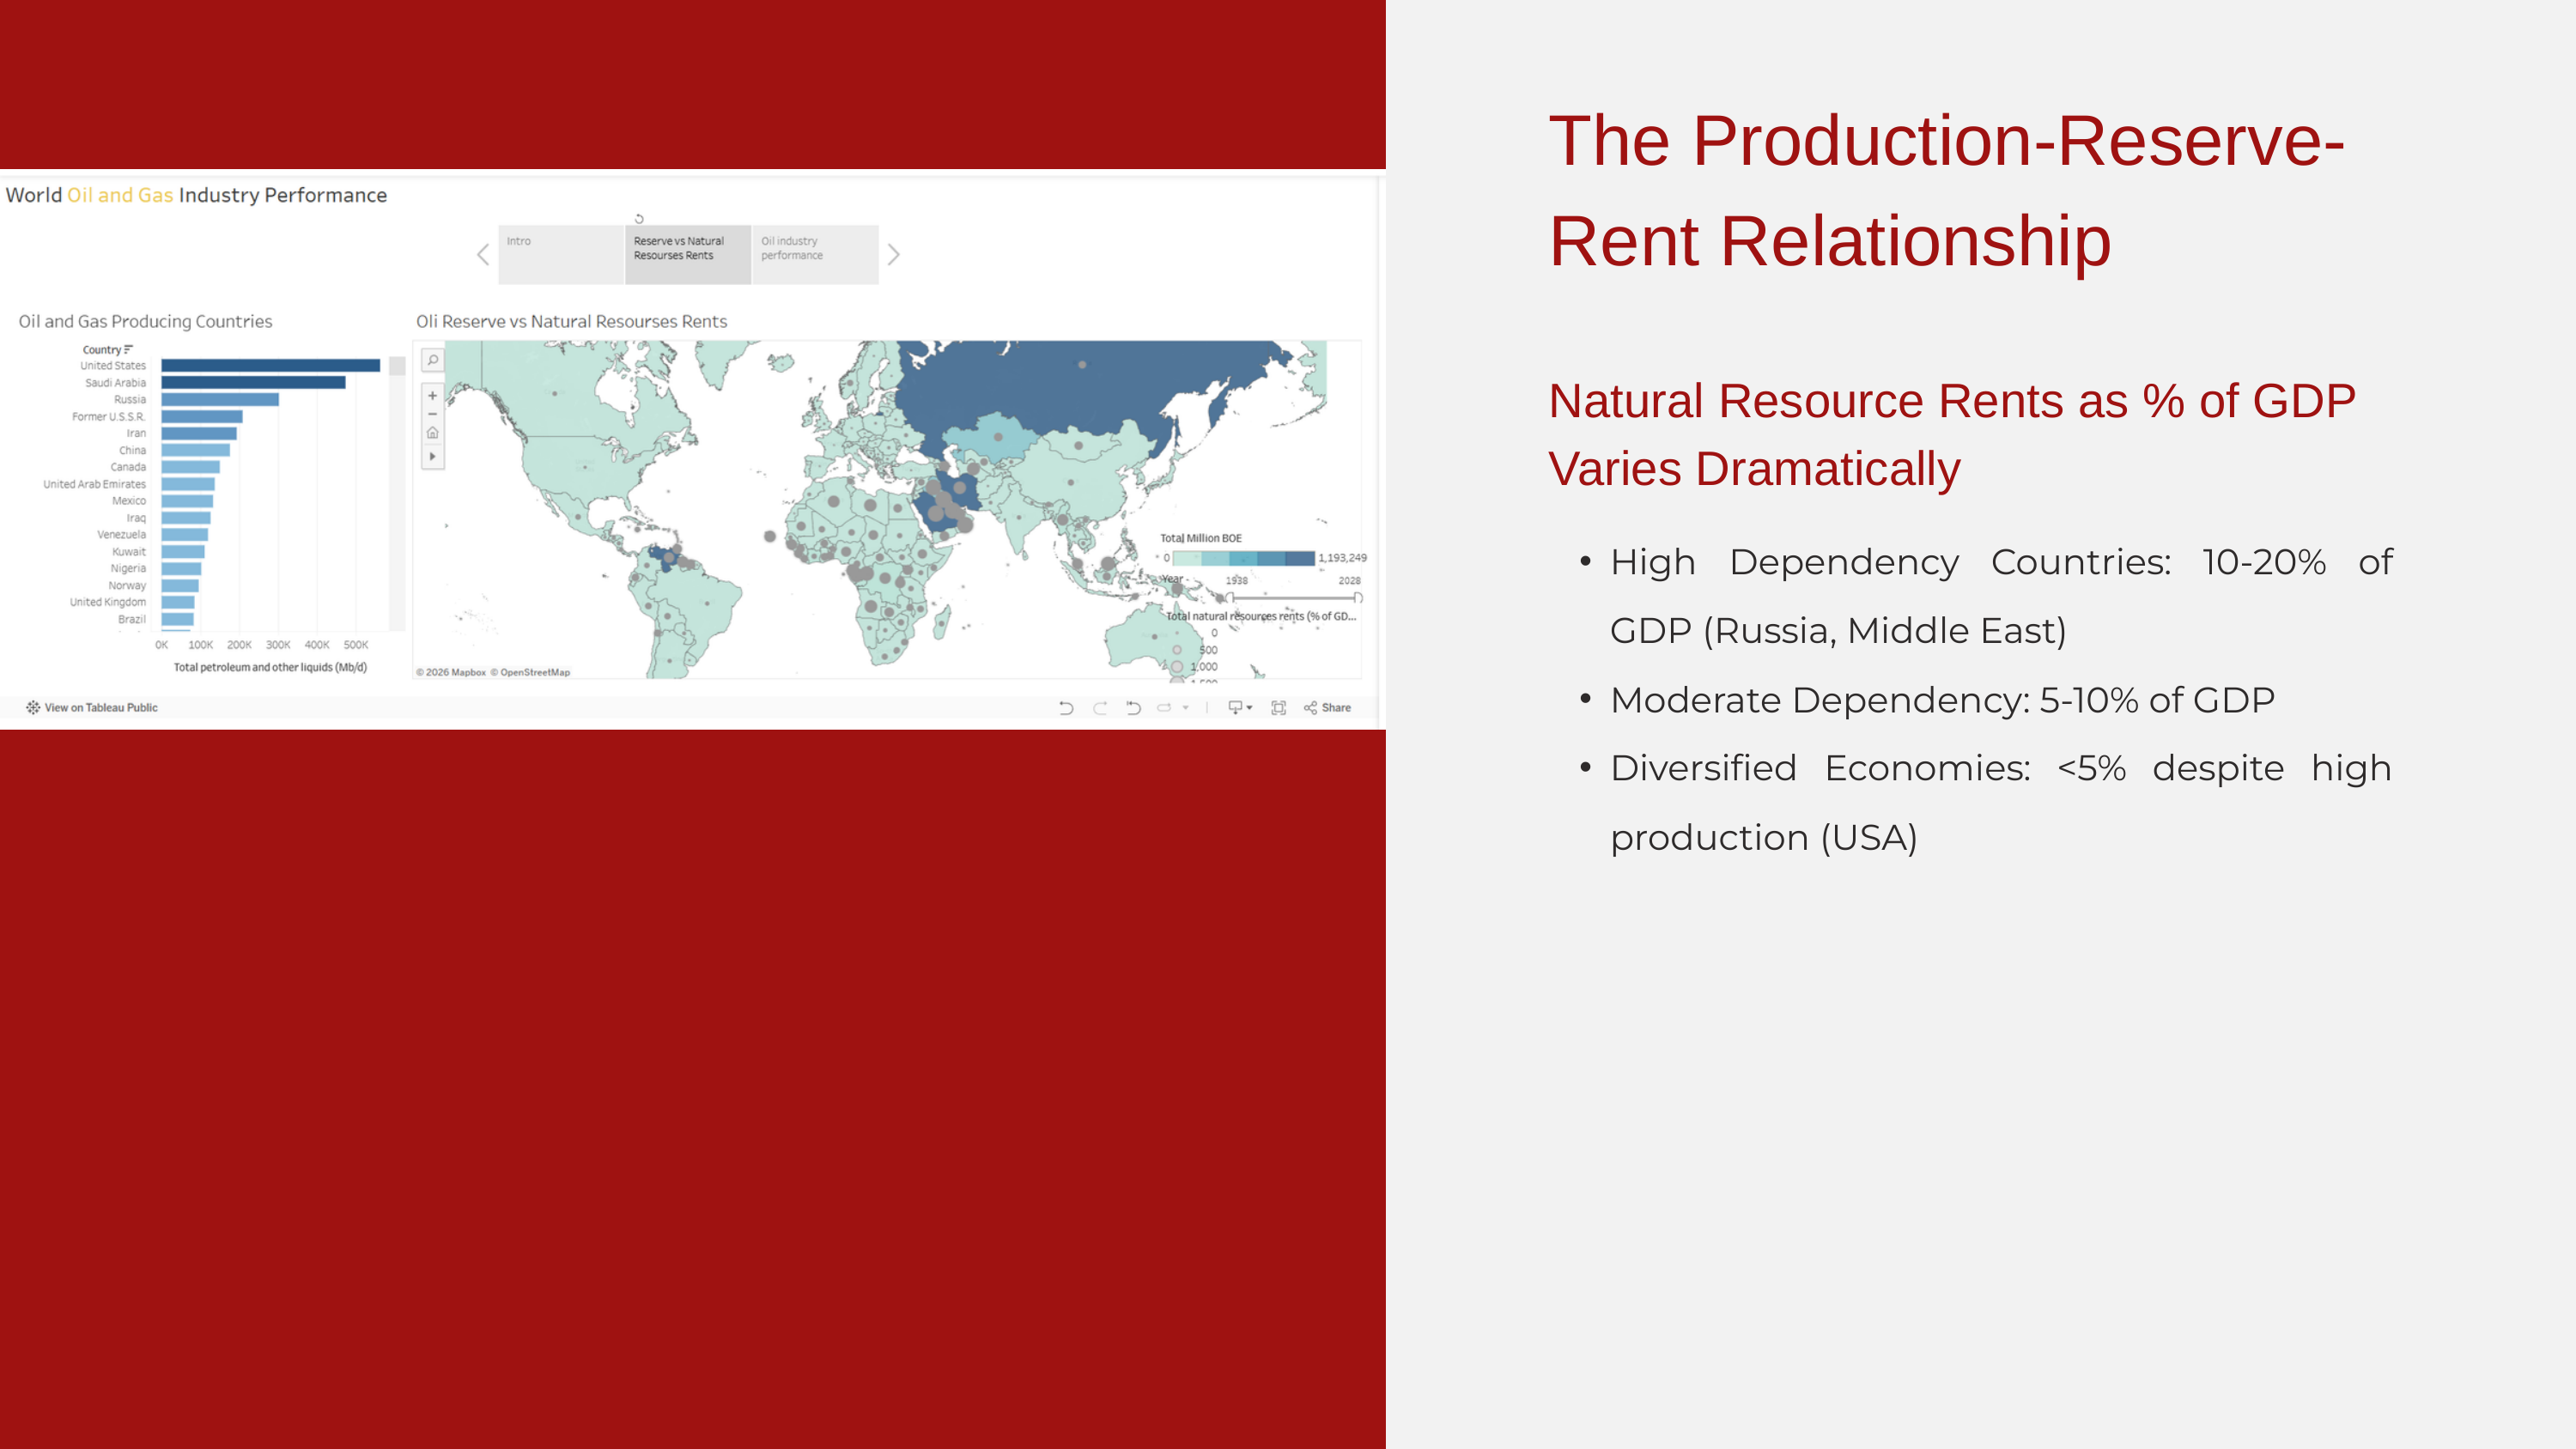

The Production-Reserve-Rent Relationship

Natural Resource Rents as % of GDP Varies Dramatically
High Dependency Countries: 10-20% of GDP (Russia, Middle East)
Moderate Dependency: 5-10% of GDP
Diversified Economies: <5% despite high production (USA)